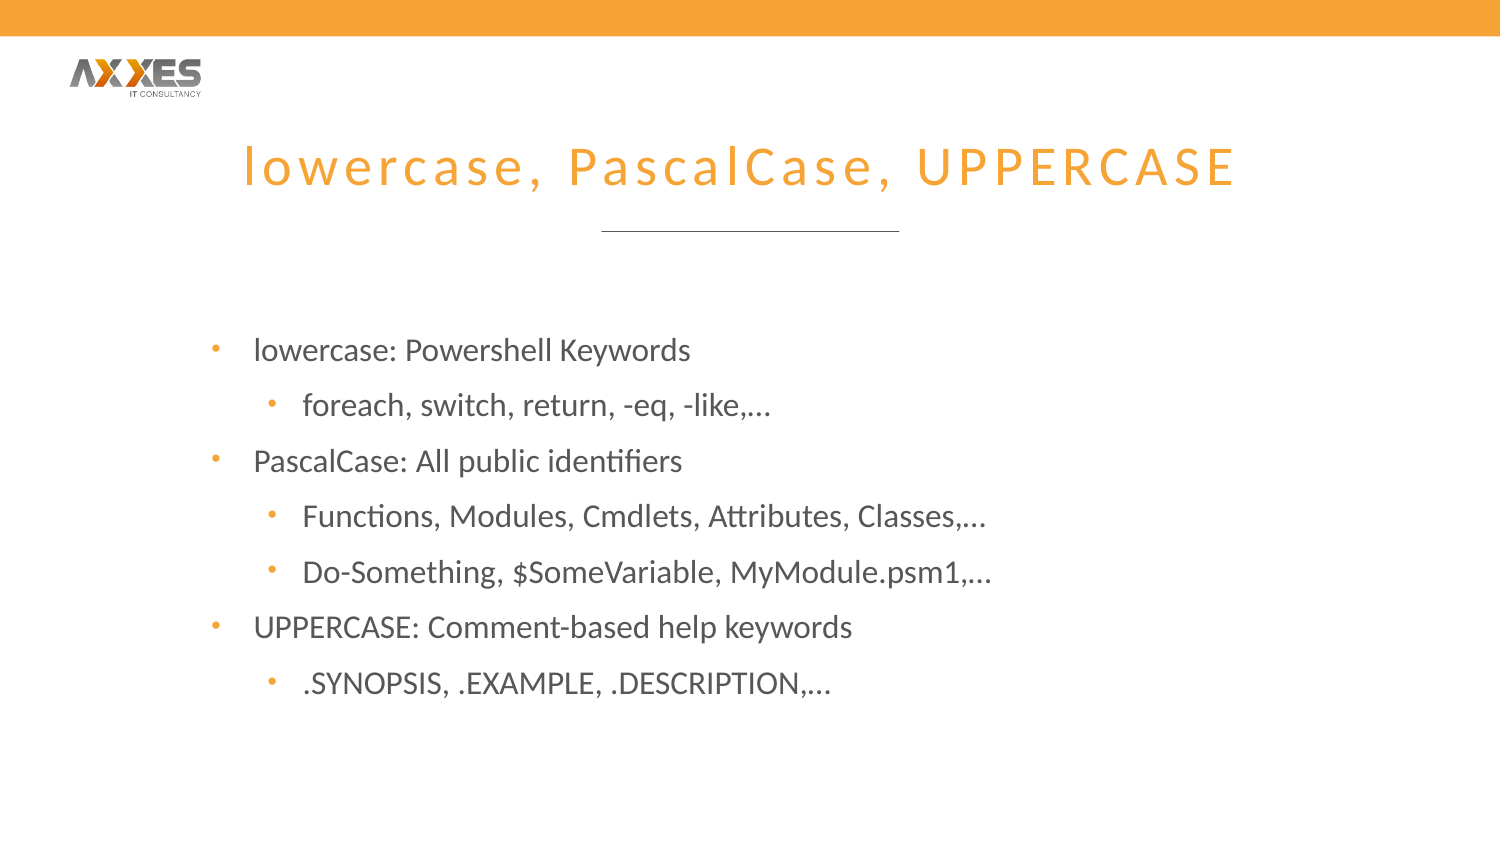

# lowercase, PascalCase, UPPERCASE
lowercase: Powershell Keywords
foreach, switch, return, -eq, -like,…
PascalCase: All public identifiers
Functions, Modules, Cmdlets, Attributes, Classes,…
Do-Something, $SomeVariable, MyModule.psm1,…
UPPERCASE: Comment-based help keywords
.SYNOPSIS, .EXAMPLE, .DESCRIPTION,…